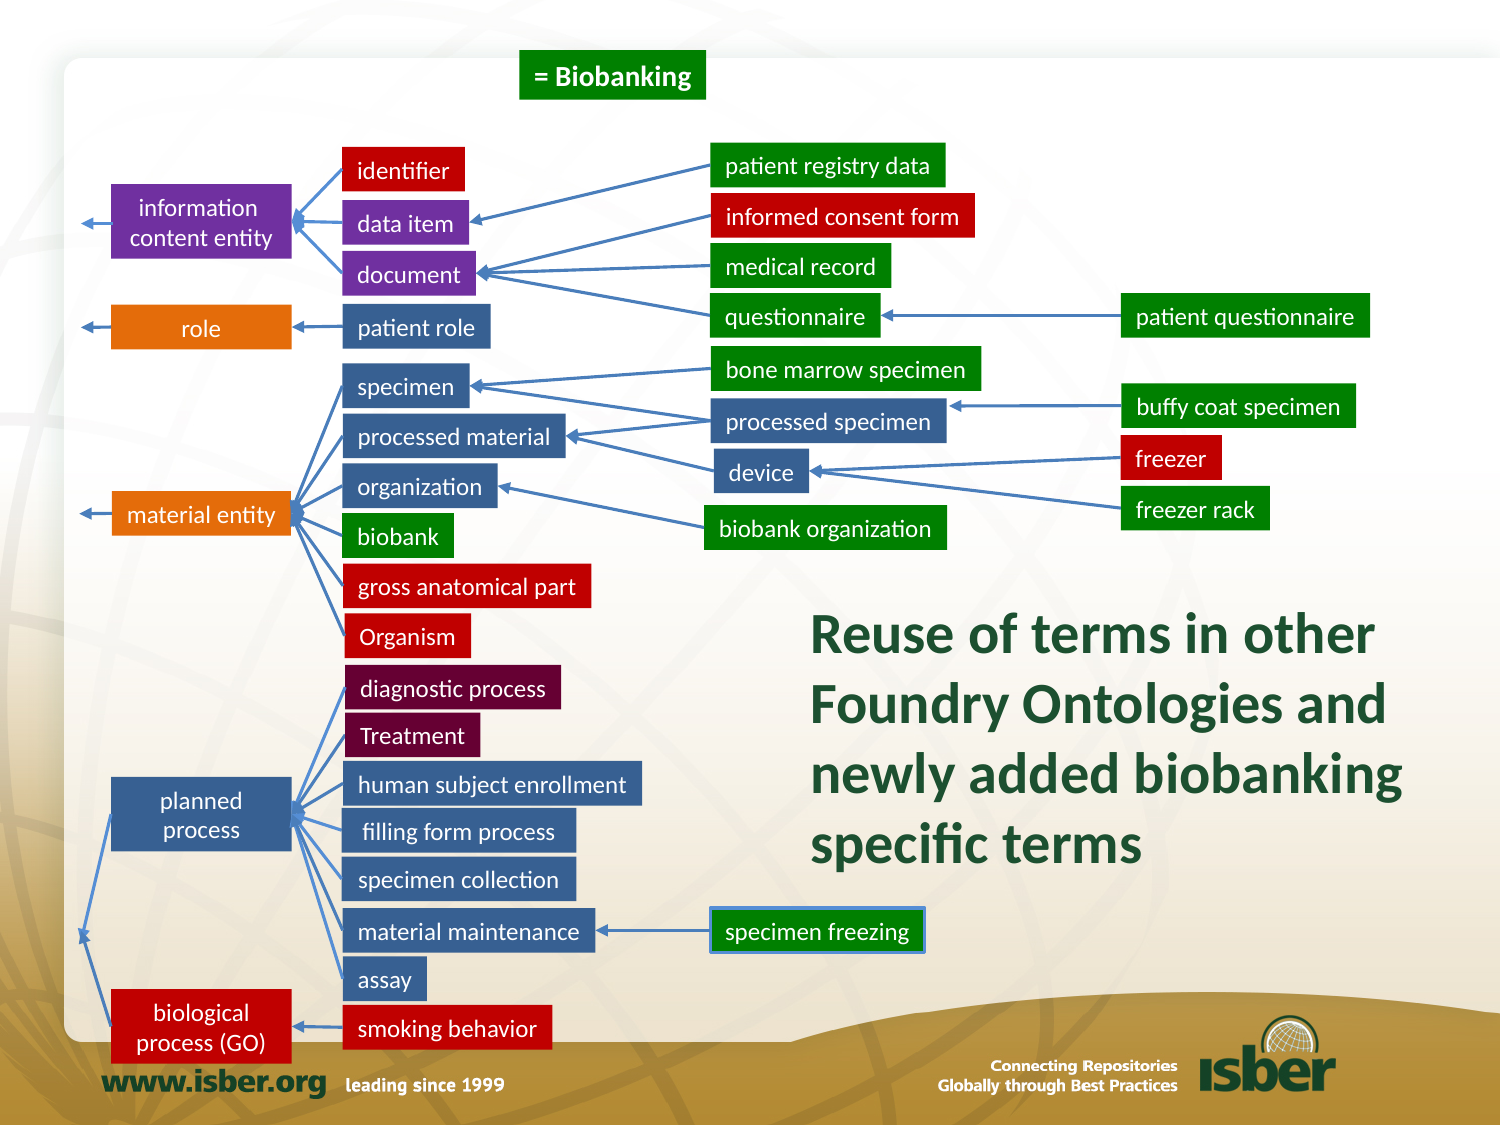

= Biobanking
patient registry data
identifier
information
content entity
informed consent form
data item
medical record
document
questionnaire
patient questionnaire
patient role
role
bone marrow specimen
specimen
buffy coat specimen
processed specimen
processed material
freezer
device
organization
freezer rack
material entity
biobank organization
biobank
gross anatomical part
Reuse of terms in other Foundry Ontologies and newly added biobanking specific terms
Organism
diagnostic process
Treatment
human subject enrollment
planned
process
filling form process
specimen collection
material maintenance
specimen freezing
assay
biological
process (GO)
smoking behavior